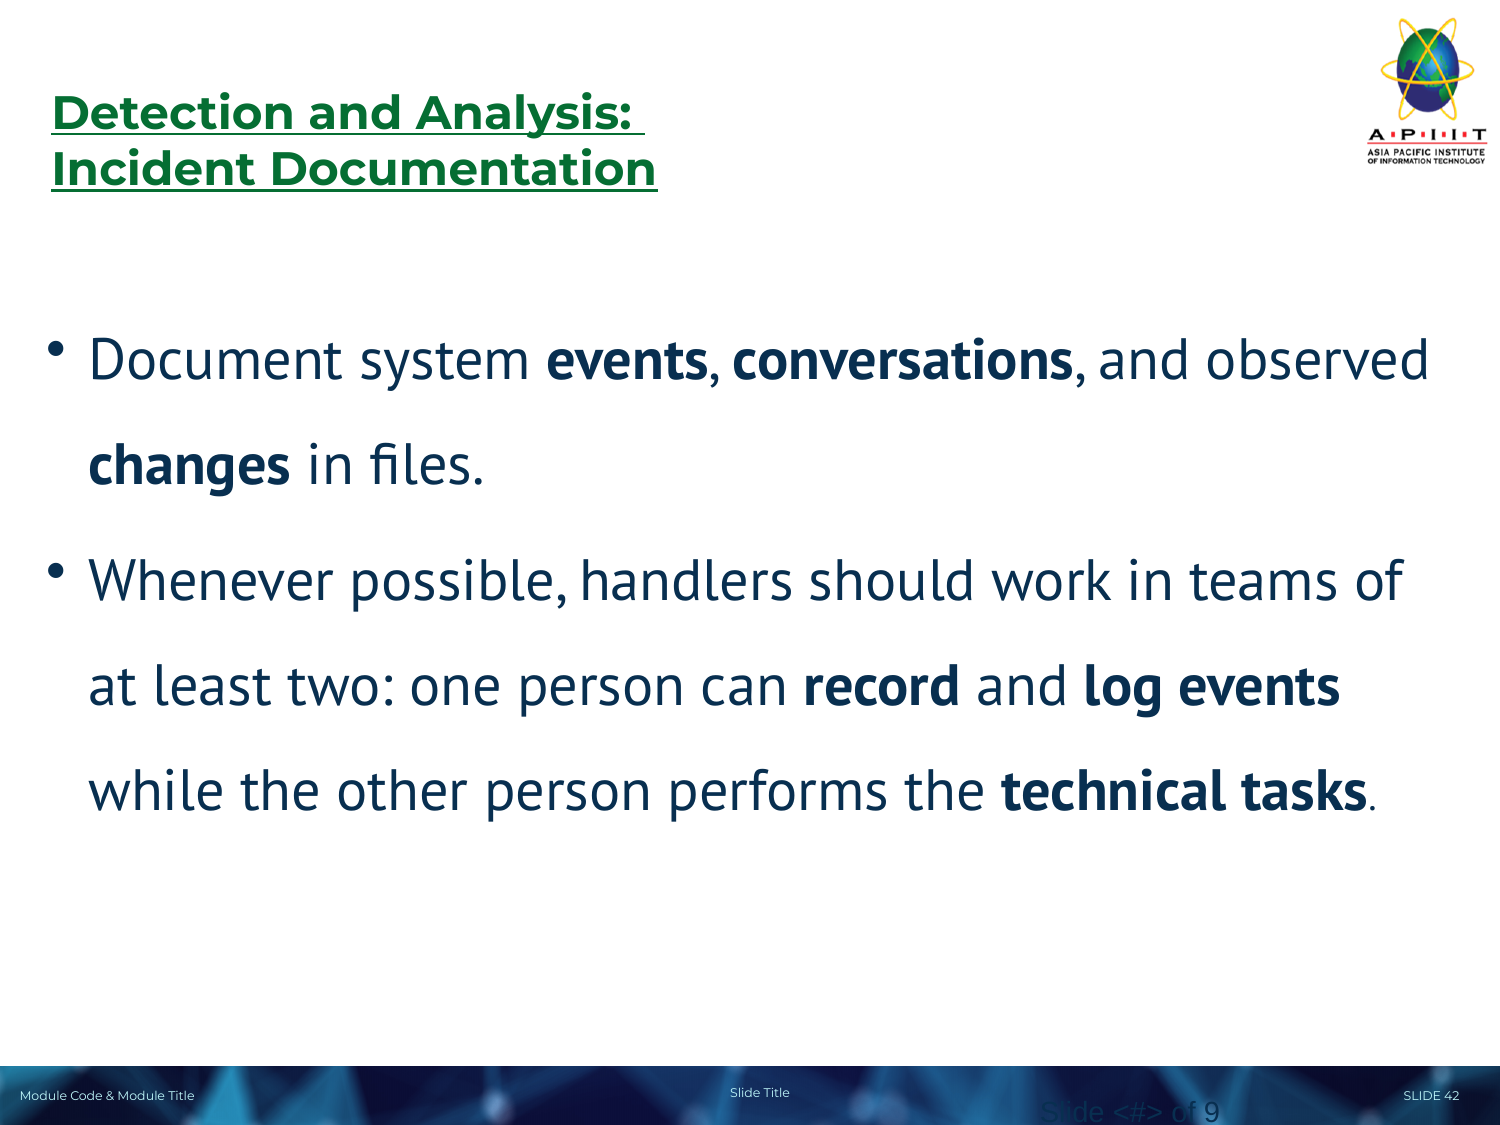

# Detection and Analysis: Incident Documentation
Document system events, conversations, and observed changes in files.
Whenever possible, handlers should work in teams of at least two: one person can record and log events while the other person performs the technical tasks.
Slide <#> of 9